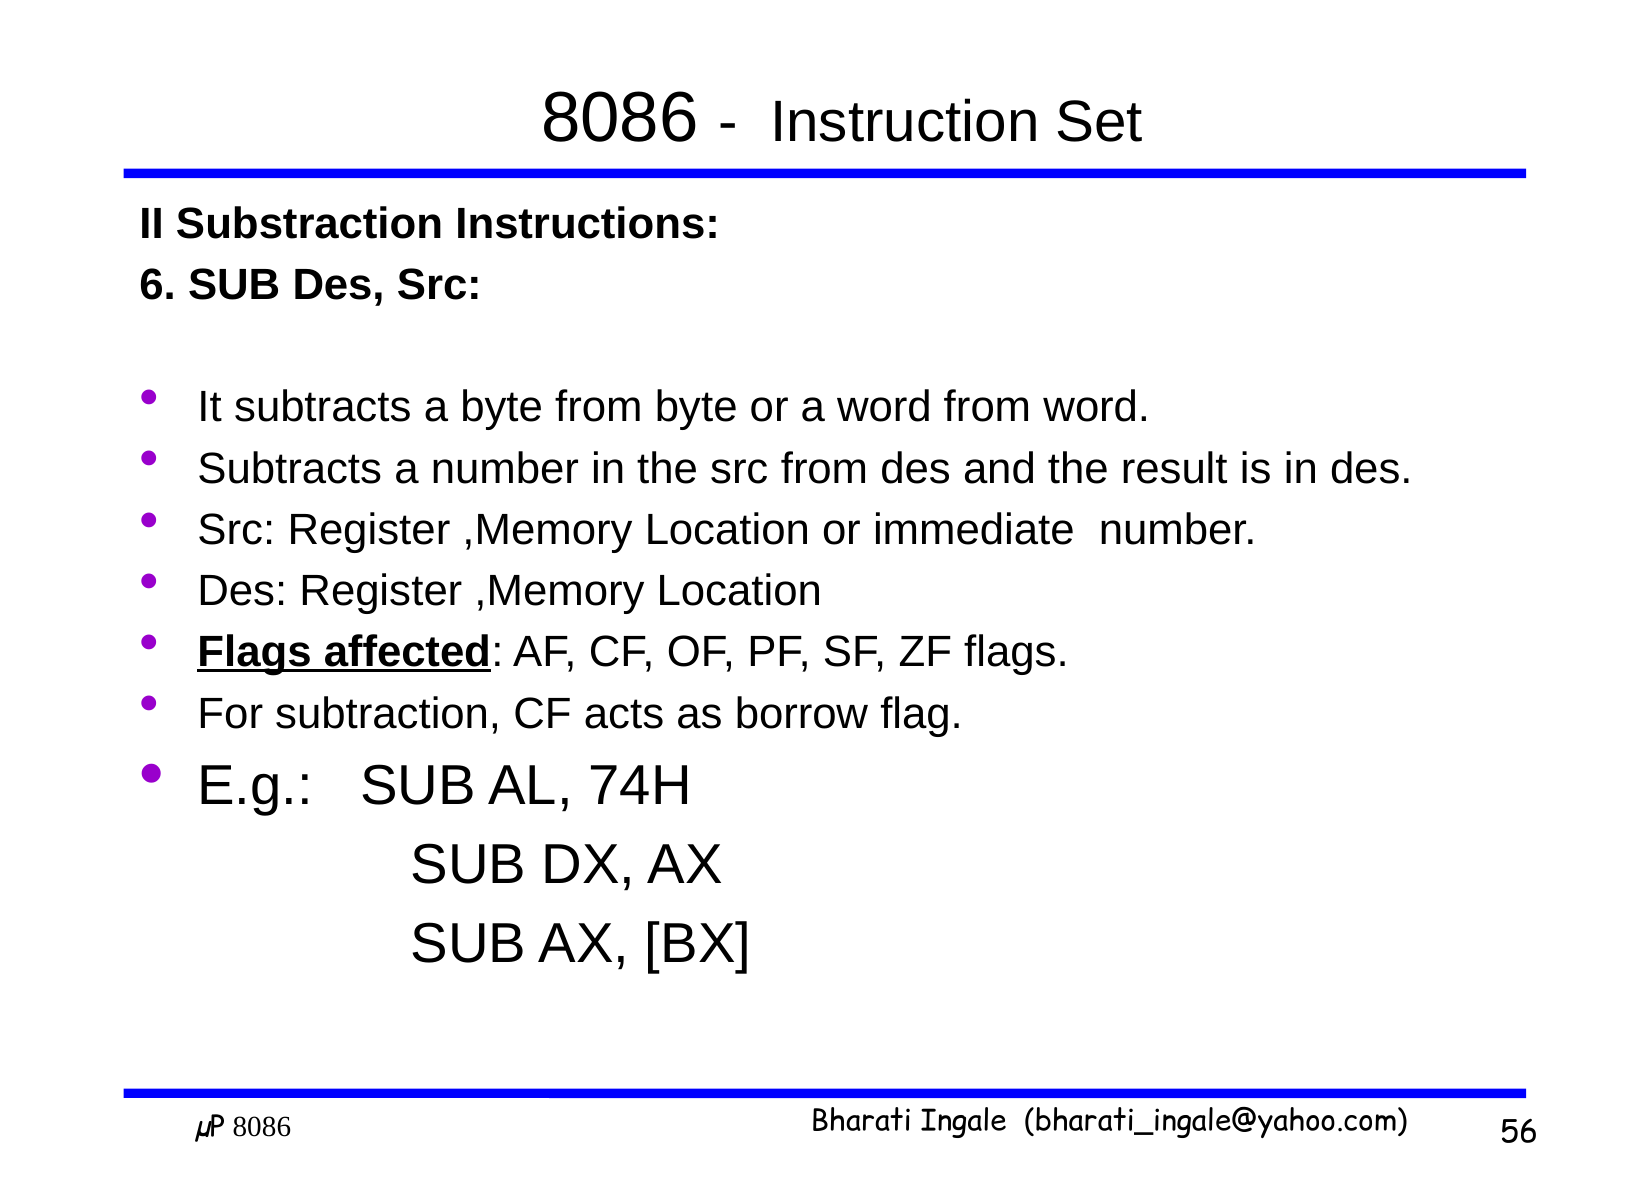

# 8086 -  Instruction Set
II Substraction Instructions:
6. SUB Des, Src:

It subtracts a byte from byte or a word from word.
Subtracts a number in the src from des and the result is in des.
Src: Register ,Memory Location or immediate  number.
Des: Register ,Memory Location
Flags affected: AF, CF, OF, PF, SF, ZF flags.
For subtraction, CF acts as borrow flag.
E.g.:   SUB AL, 74H
		    SUB DX, AX
		    SUB AX, [BX]
56